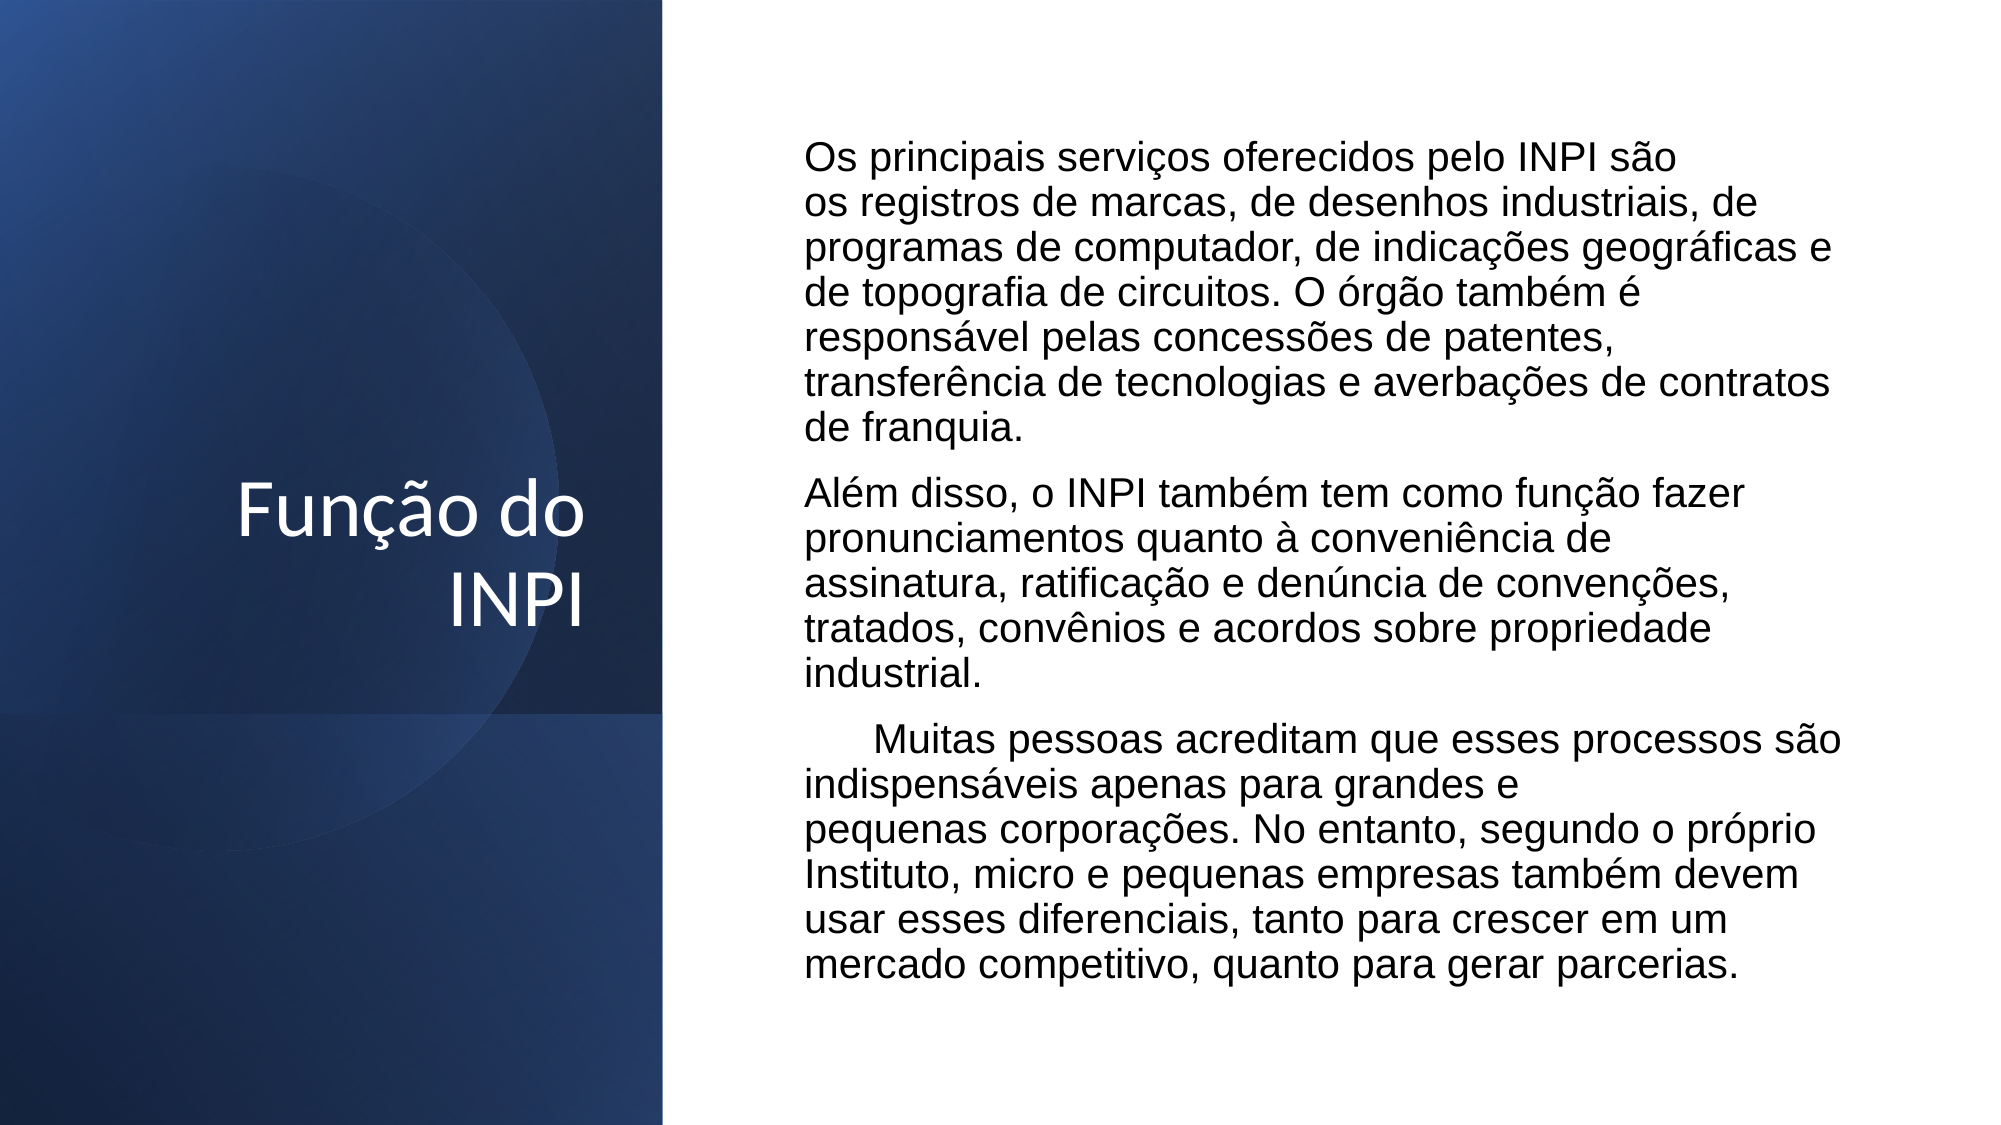

# Função do INPI
Os principais serviços oferecidos pelo INPI são os registros de marcas, de desenhos industriais, de programas de computador, de indicações geográficas e de topografia de circuitos. O órgão também é responsável pelas concessões de patentes, transferência de tecnologias e averbações de contratos de franquia.
Além disso, o INPI também tem como função fazer pronunciamentos quanto à conveniência de assinatura, ratificação e denúncia de convenções, tratados, convênios e acordos sobre propriedade industrial.
      Muitas pessoas acreditam que esses processos são indispensáveis apenas para grandes e pequenas corporações. No entanto, segundo o próprio Instituto, micro e pequenas empresas também devem usar esses diferenciais, tanto para crescer em um mercado competitivo, quanto para gerar parcerias.